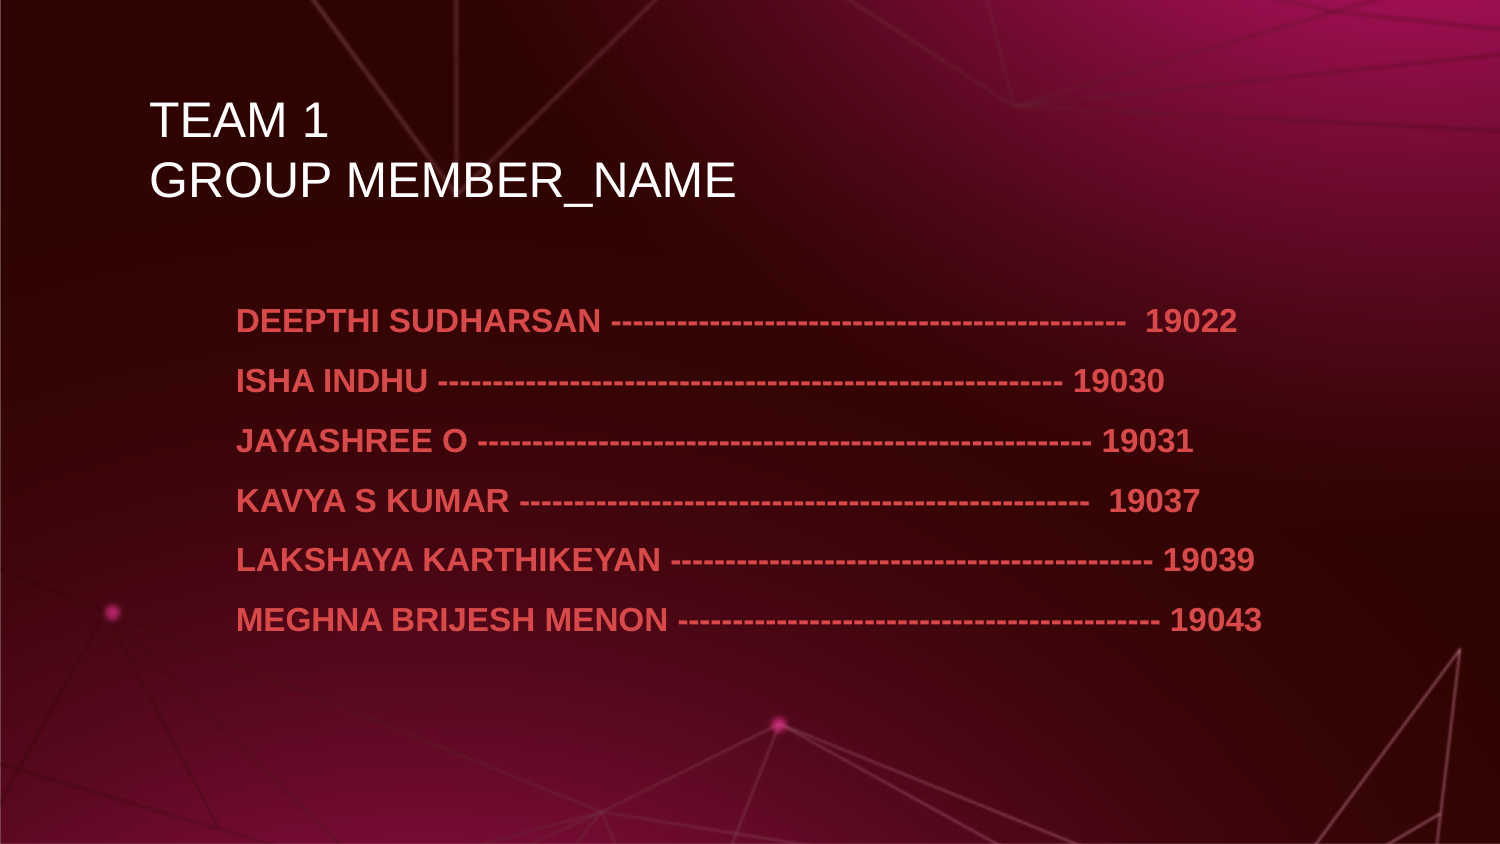

# TEAM 1 GROUP MEMBER_NAME
DEEPTHI SUDHARSAN -----------------------------------------------  19022
ISHA INDHU --------------------------------------------------------- 19030
JAYASHREE O -------------------------------------------------------- 19031
KAVYA S KUMAR ----------------------------------------------------  19037
LAKSHAYA KARTHIKEYAN -------------------------------------------- 19039
MEGHNA BRIJESH MENON -------------------------------------------- 19043